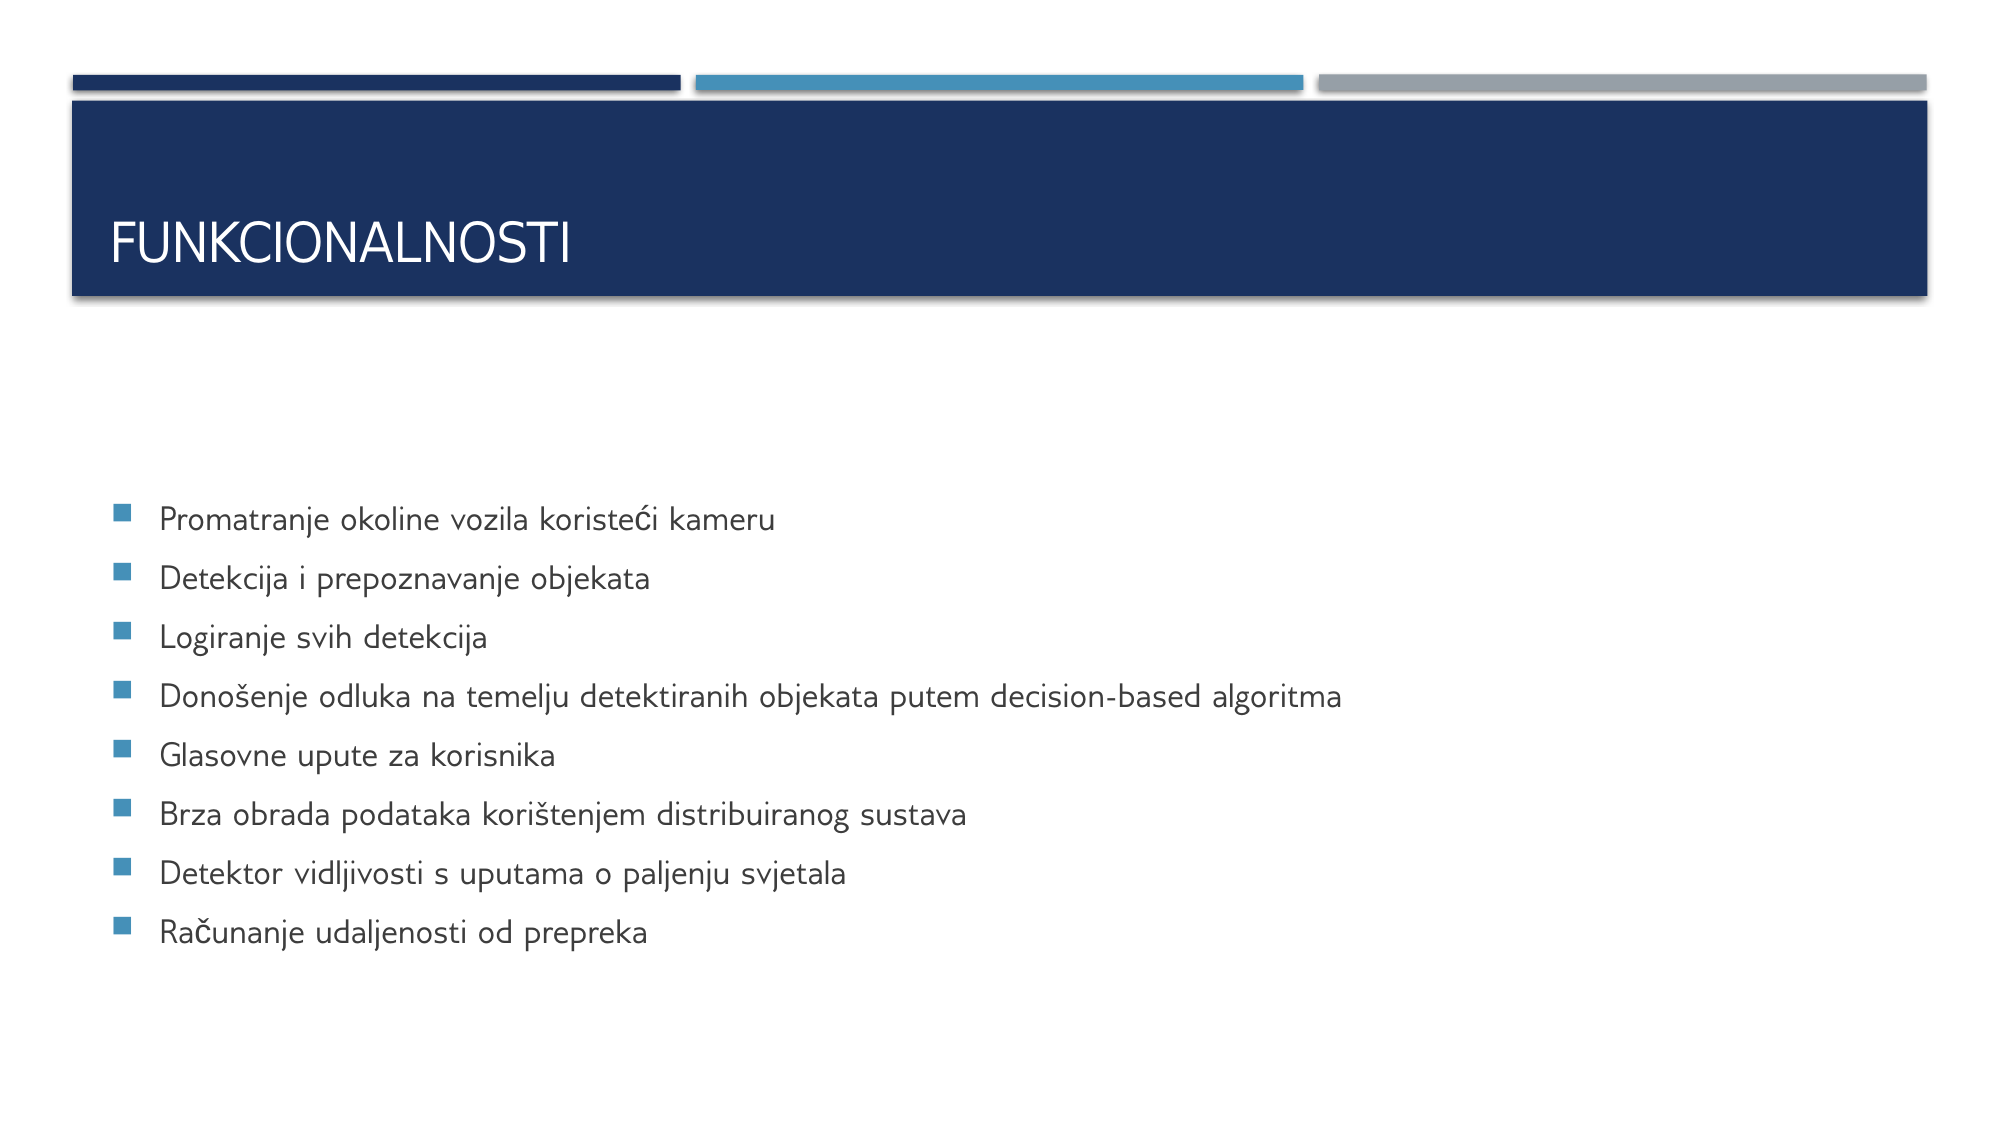

# Funkcionalnosti

Promatranje okoline vozila koristeći kameru
Detekcija i prepoznavanje objekata
Logiranje svih detekcija
Donošenje odluka na temelju detektiranih objekata putem decision-based algoritma
Glasovne upute za korisnika
Brza obrada podataka korištenjem distribuiranog sustava
Detektor vidljivosti s uputama o paljenju svjetala
Računanje udaljenosti od prepreka